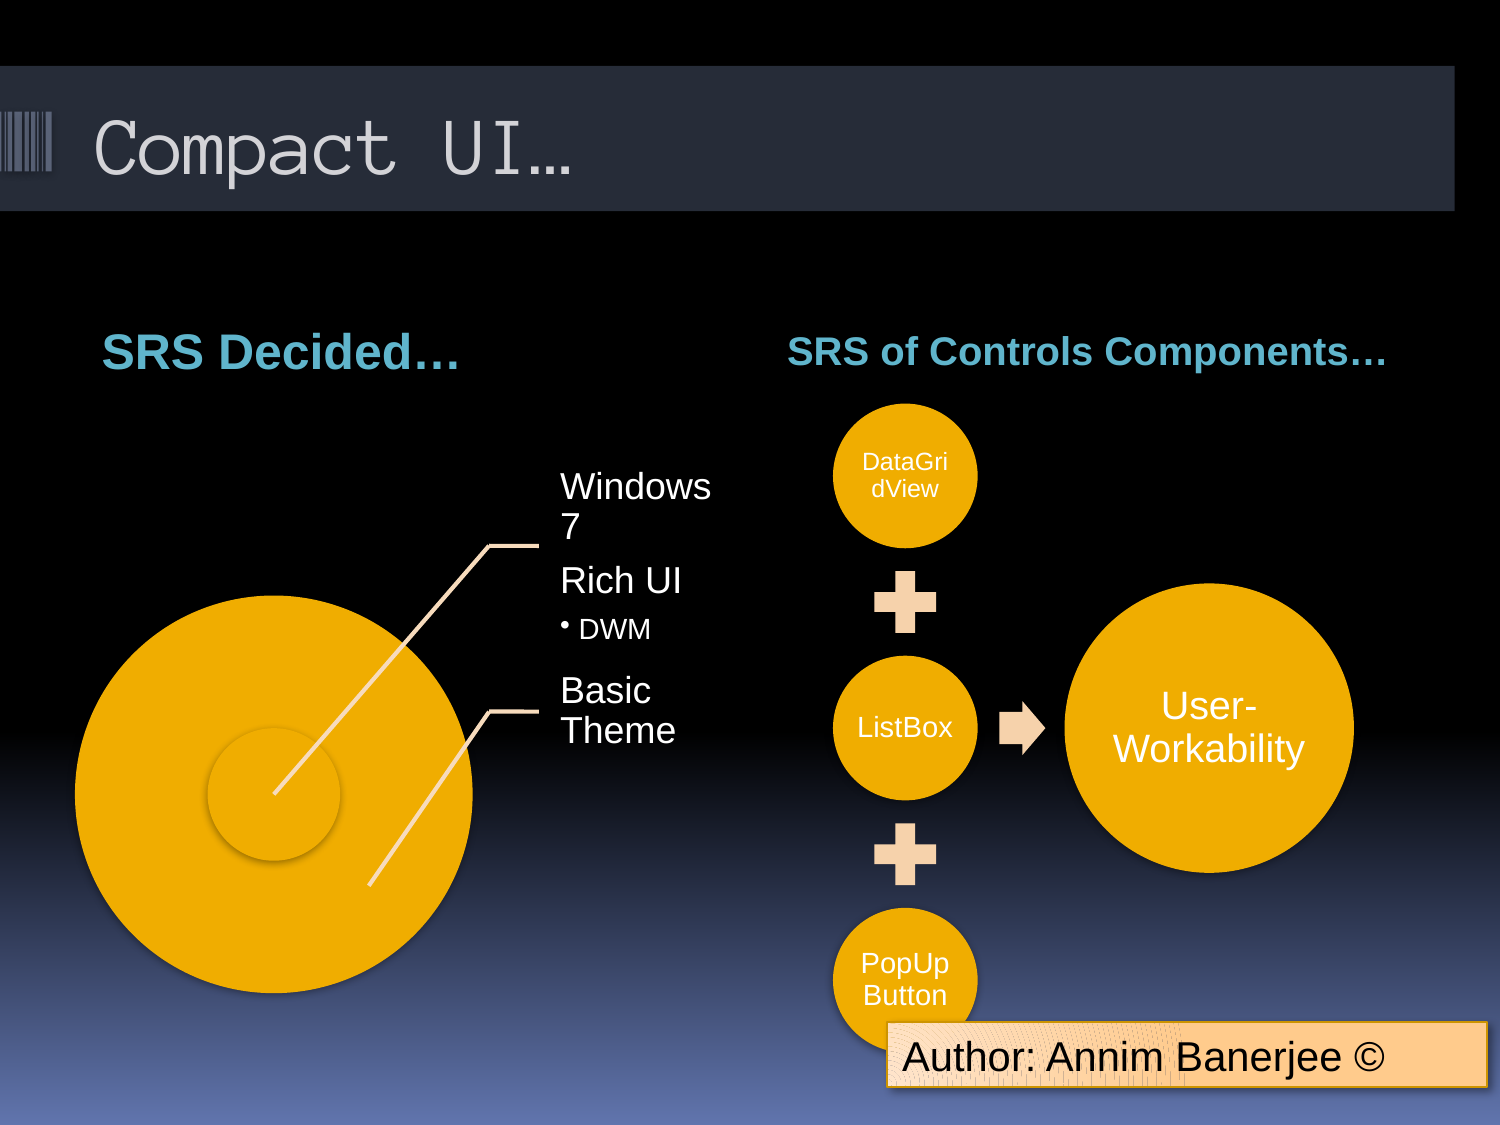

# Compact UI…
SRS Decided…
SRS of Controls Components…
Windows 7
Rich UI
DWM
Basic Theme
DataGridView

ListBox

PopUpButton

User-Workability
Author: Annim Banerjee ©